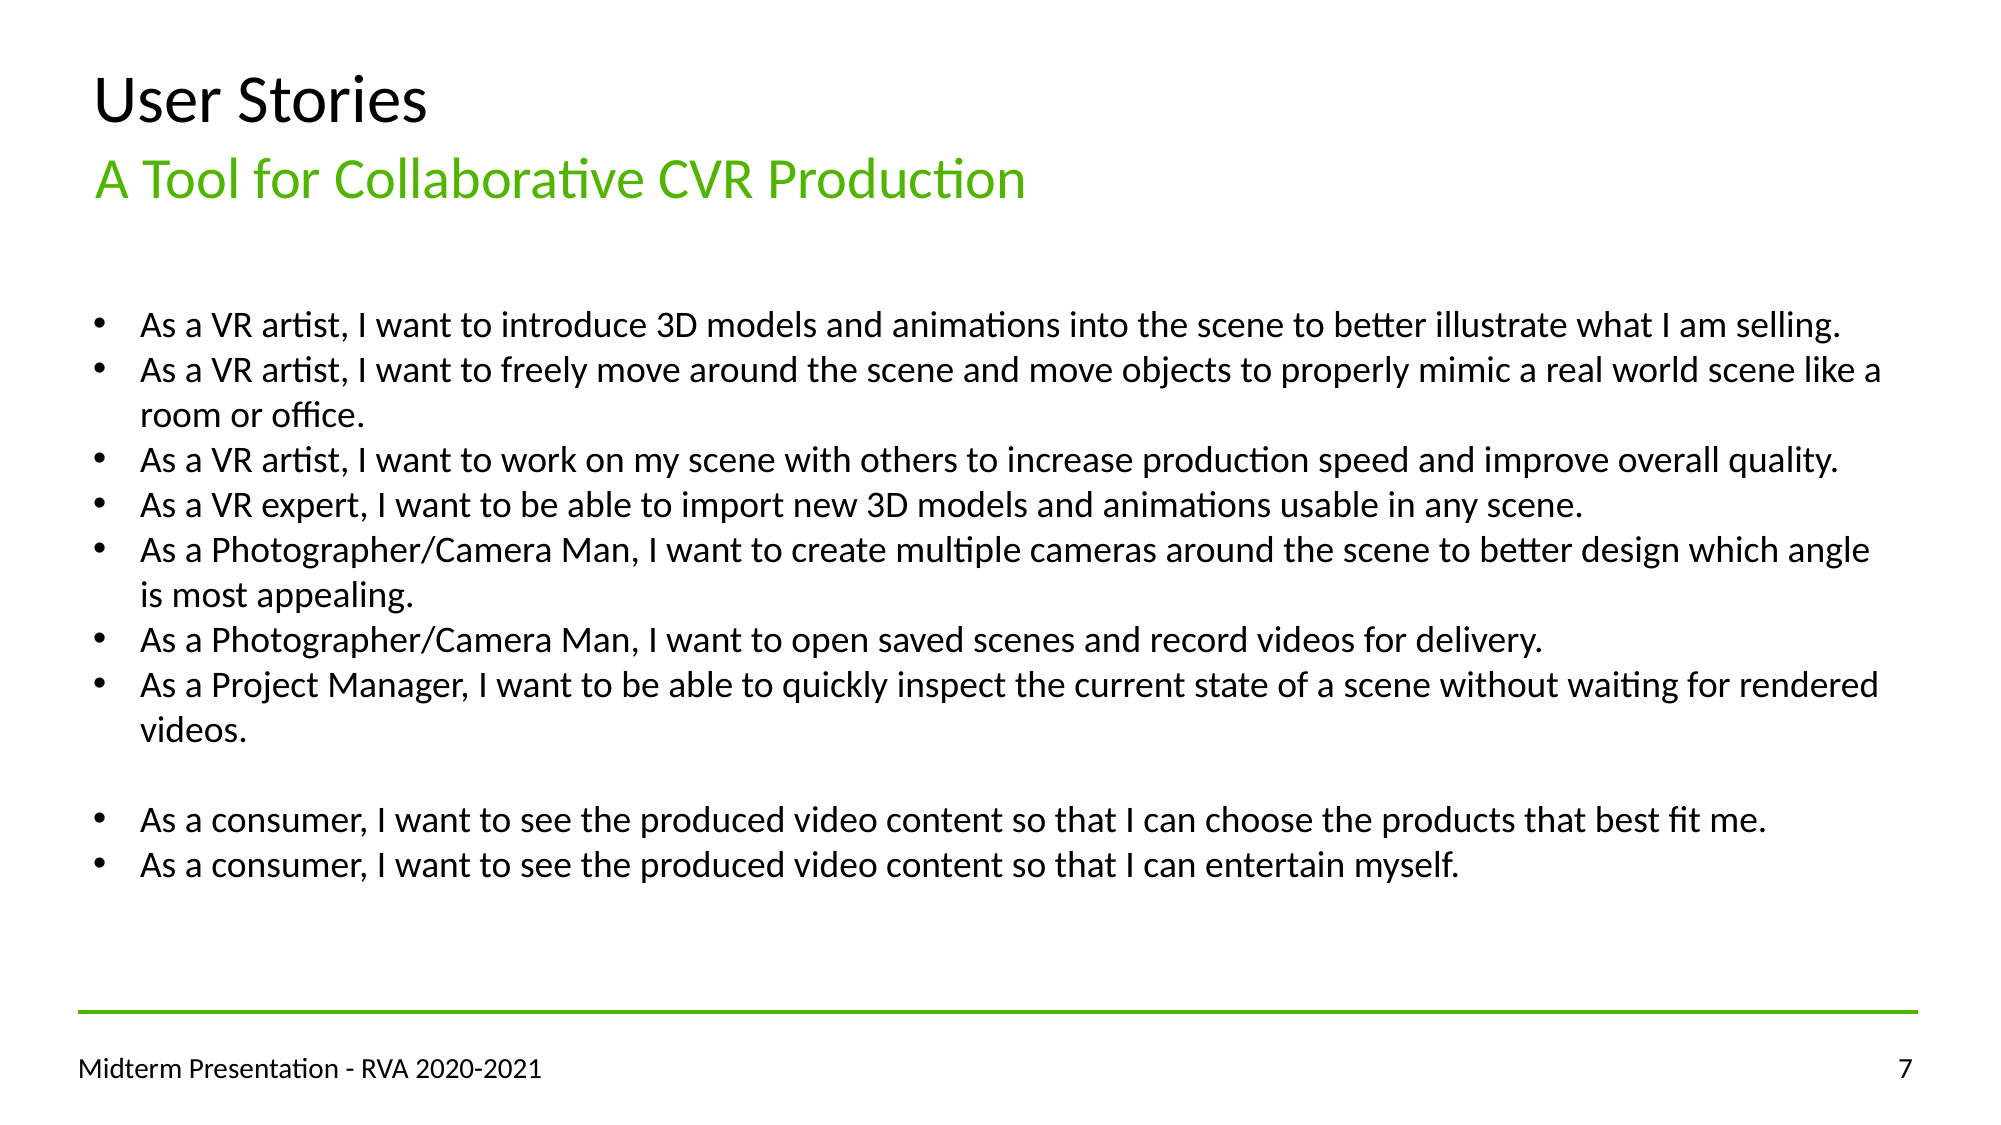

User Stories
A Tool for Collaborative CVR Production

As a VR artist, I want to introduce 3D models and animations into the scene to better illustrate what I am selling.
As a VR artist, I want to freely move around the scene and move objects to properly mimic a real world scene like a room or office.
As a VR artist, I want to work on my scene with others to increase production speed and improve overall quality.
As a VR expert, I want to be able to import new 3D models and animations usable in any scene.
As a Photographer/Camera Man, I want to create multiple cameras around the scene to better design which angle is most appealing.
As a Photographer/Camera Man, I want to open saved scenes and record videos for delivery.
As a Project Manager, I want to be able to quickly inspect the current state of a scene without waiting for rendered videos.

As a consumer, I want to see the produced video content so that I can choose the products that best fit me.
As a consumer, I want to see the produced video content so that I can entertain myself.
Midterm Presentation - RVA 2020-2021
7